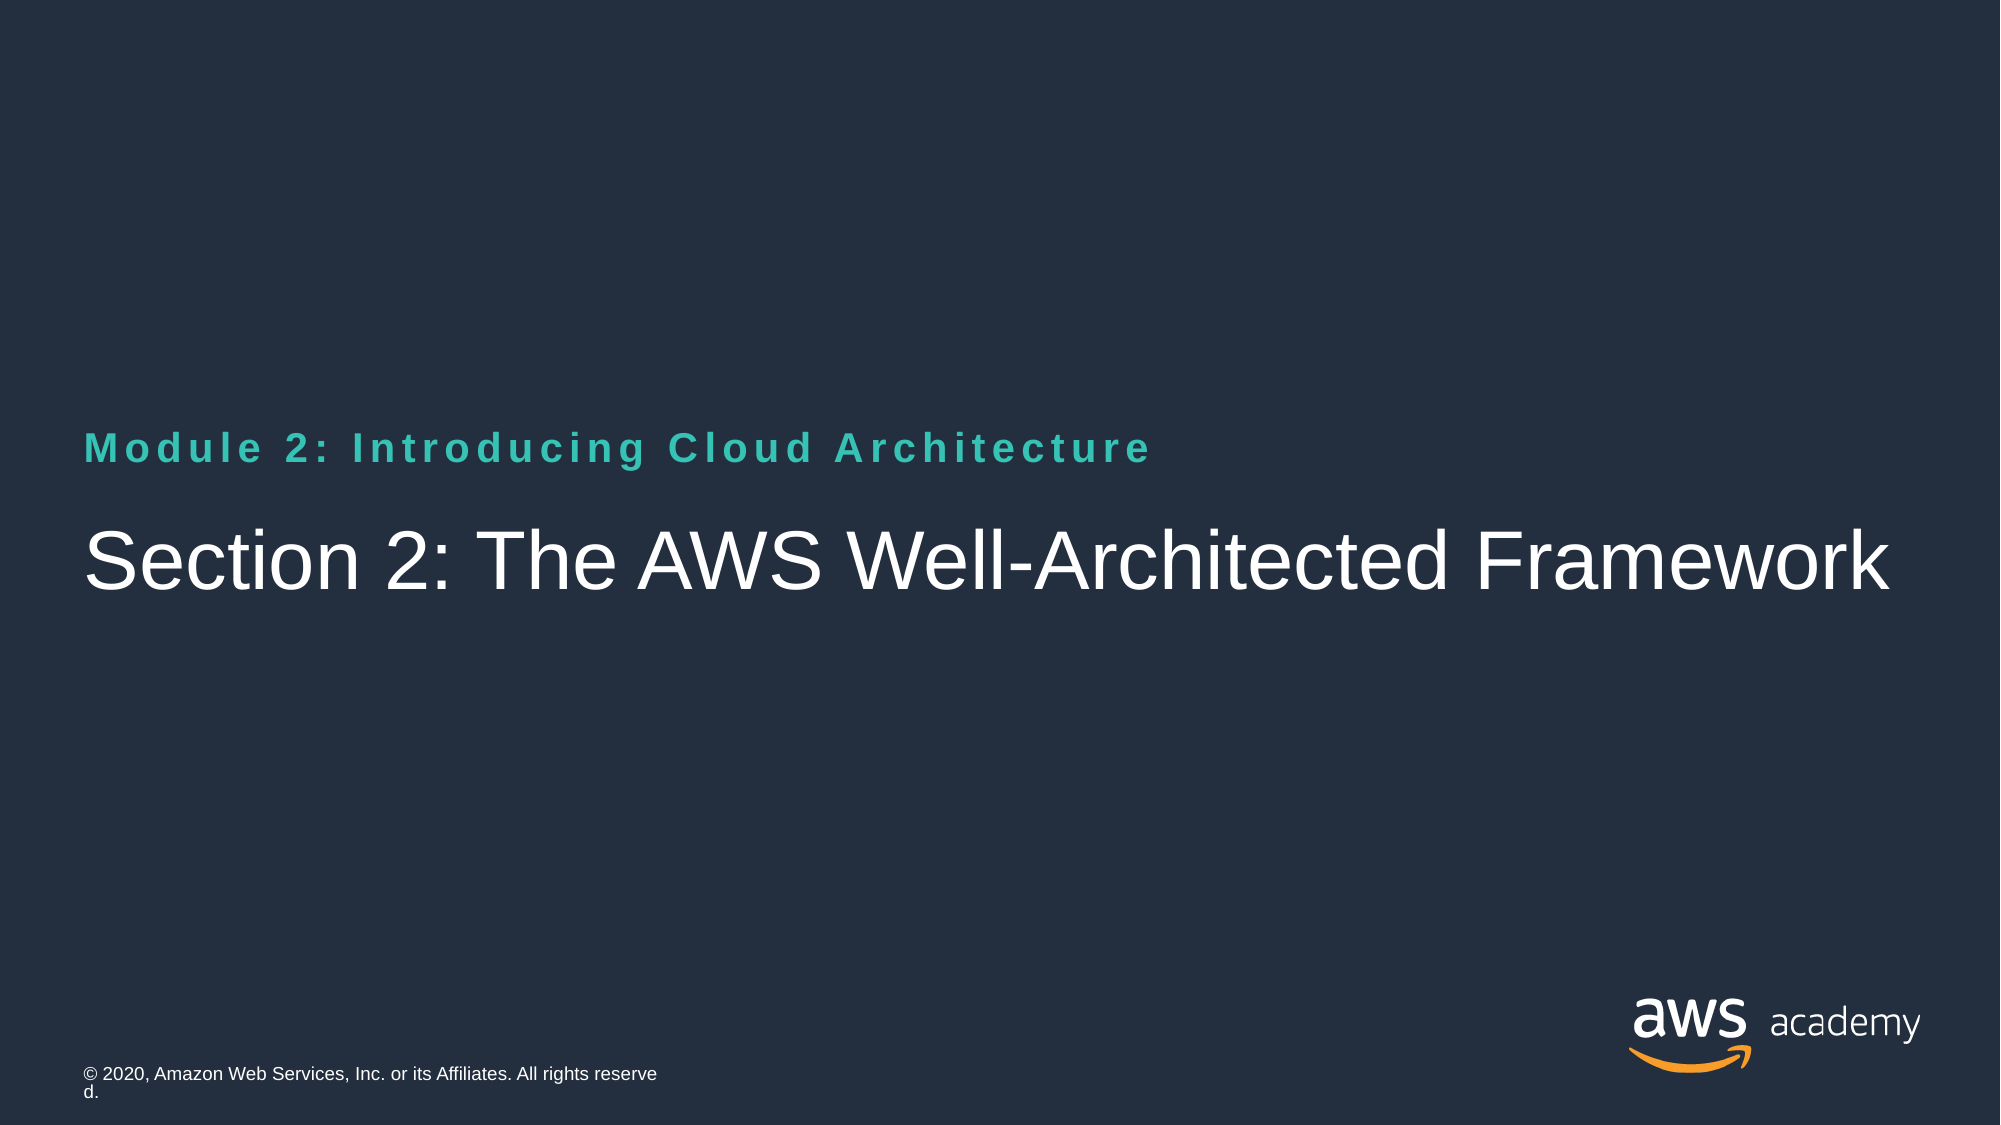

Module 2: Introducing Cloud Architecture
# Section 2: The AWS Well-Architected Framework
© 2020, Amazon Web Services, Inc. or its Affiliates. All rights reserved.